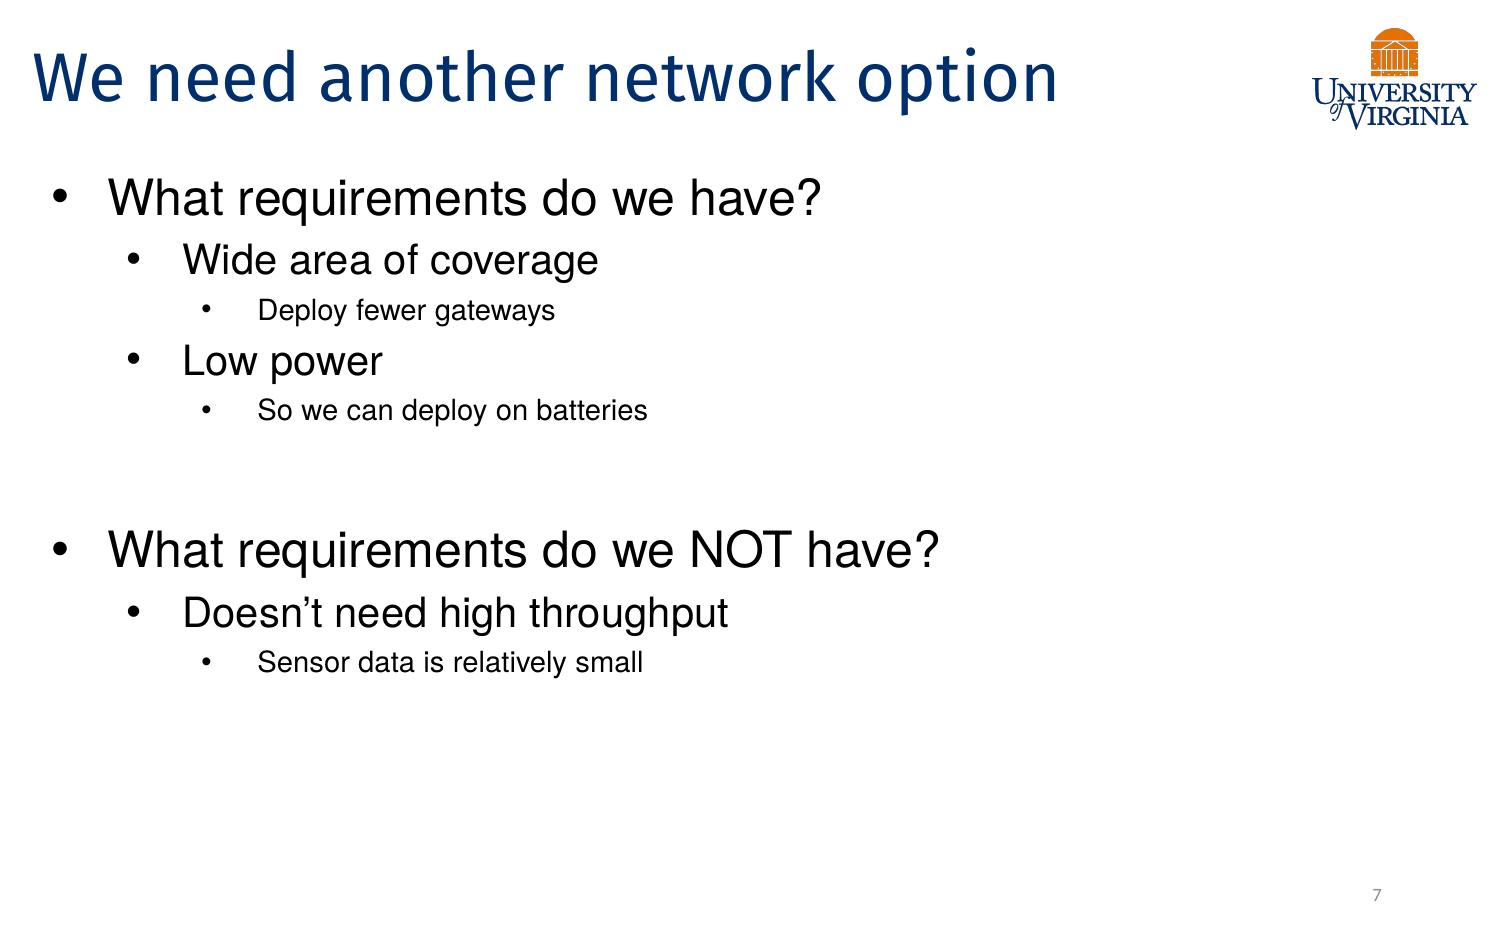

# We need another network option
What requirements do we have?
Wide area of coverage
Deploy fewer gateways
Low power
So we can deploy on batteries

What requirements do we NOT have?
Doesn’t need high throughput
Sensor data is relatively small
7